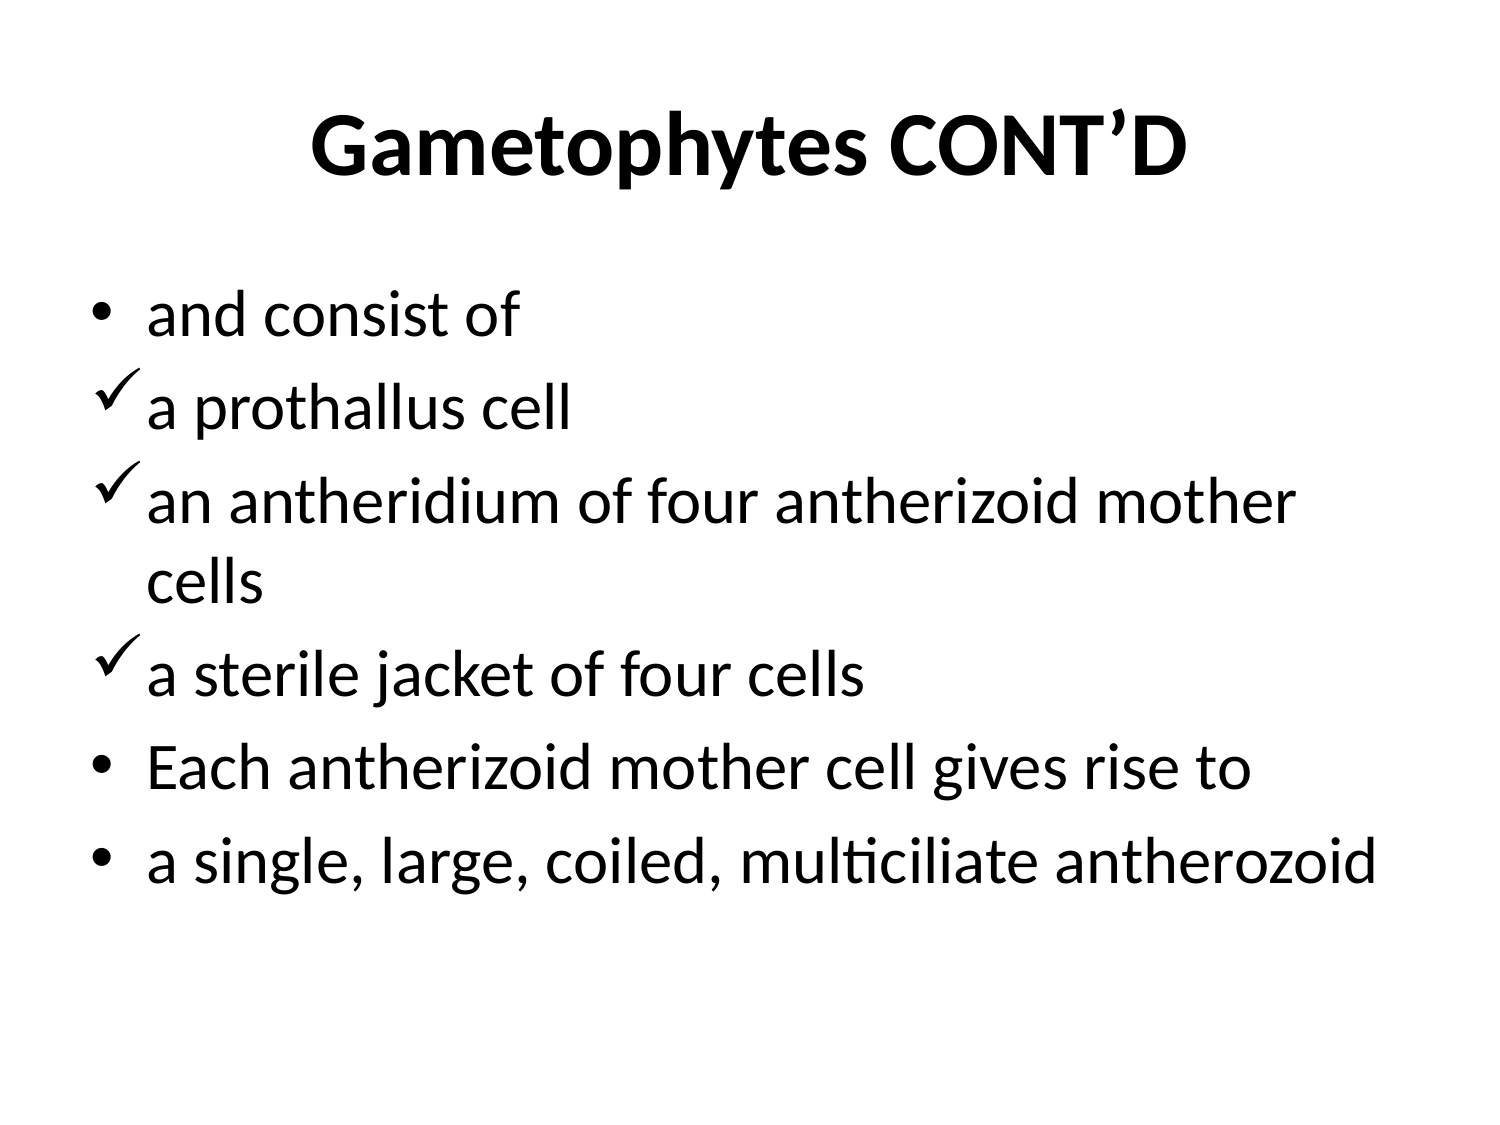

# Gametophytes CONT’D
and consist of
a prothallus cell
an antheridium of four antherizoid mother cells
a sterile jacket of four cells
Each antherizoid mother cell gives rise to
a single, large, coiled, multiciliate antherozoid